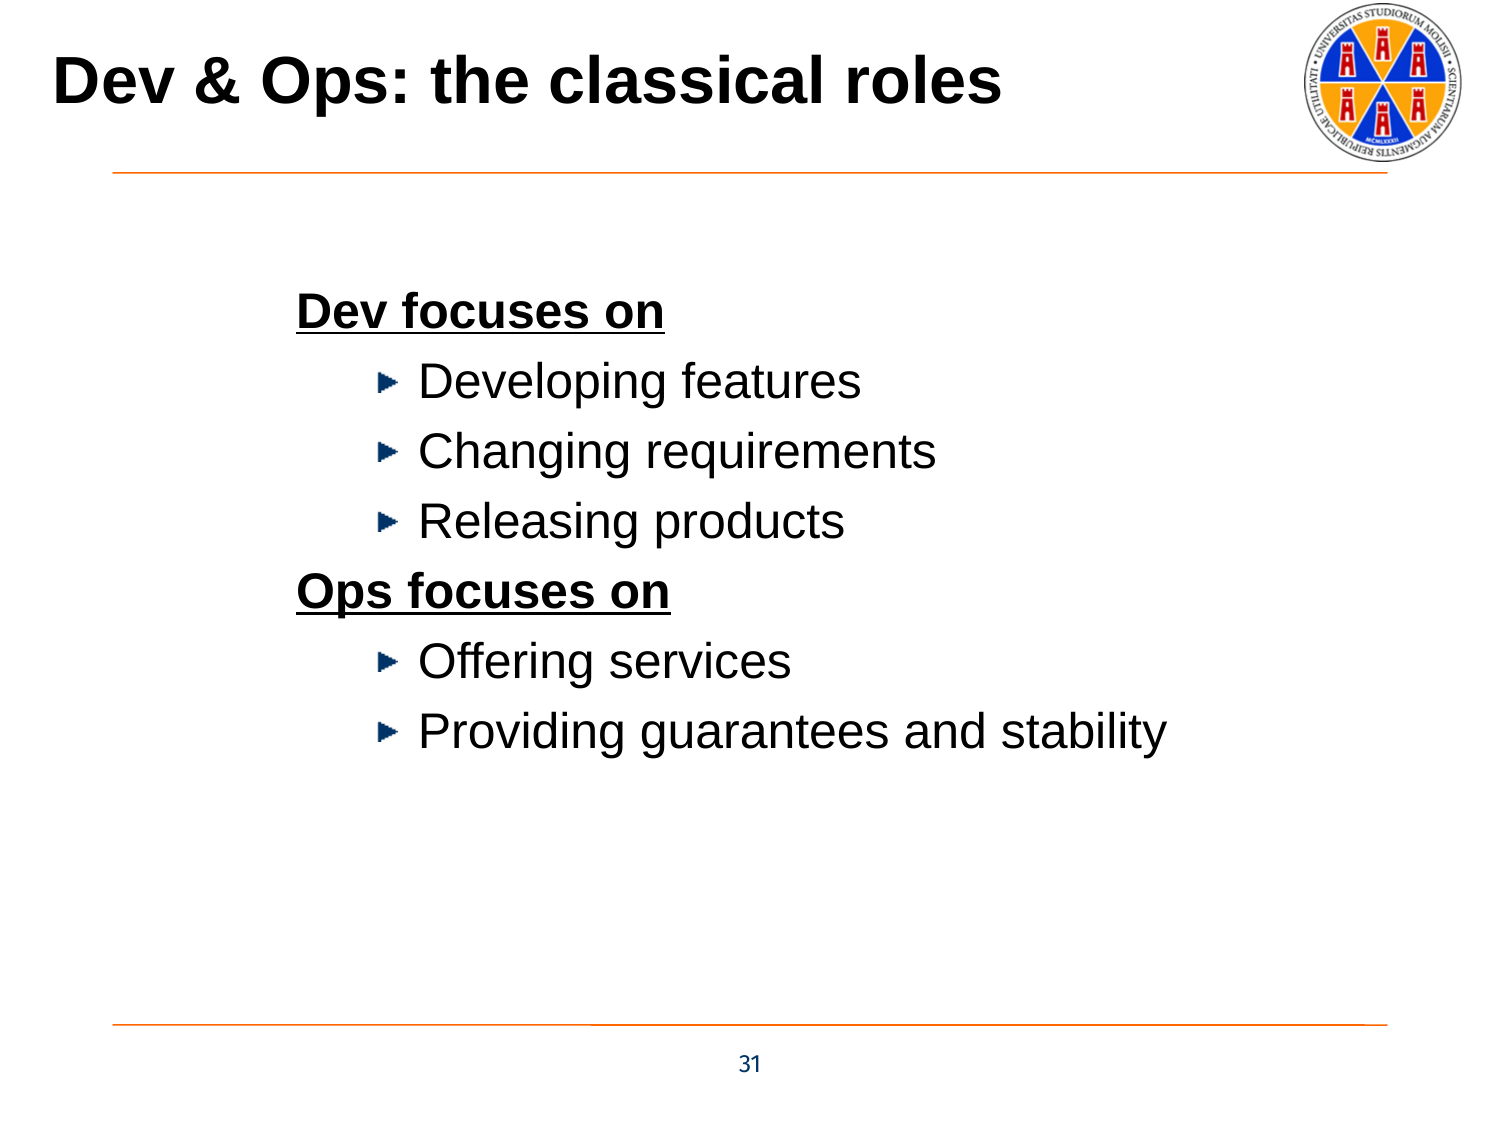

Dev & Ops: the classical roles
Dev focuses on
Developing features
Changing requirements
Releasing products
Ops focuses on
Offering services
Providing guarantees and stability

31